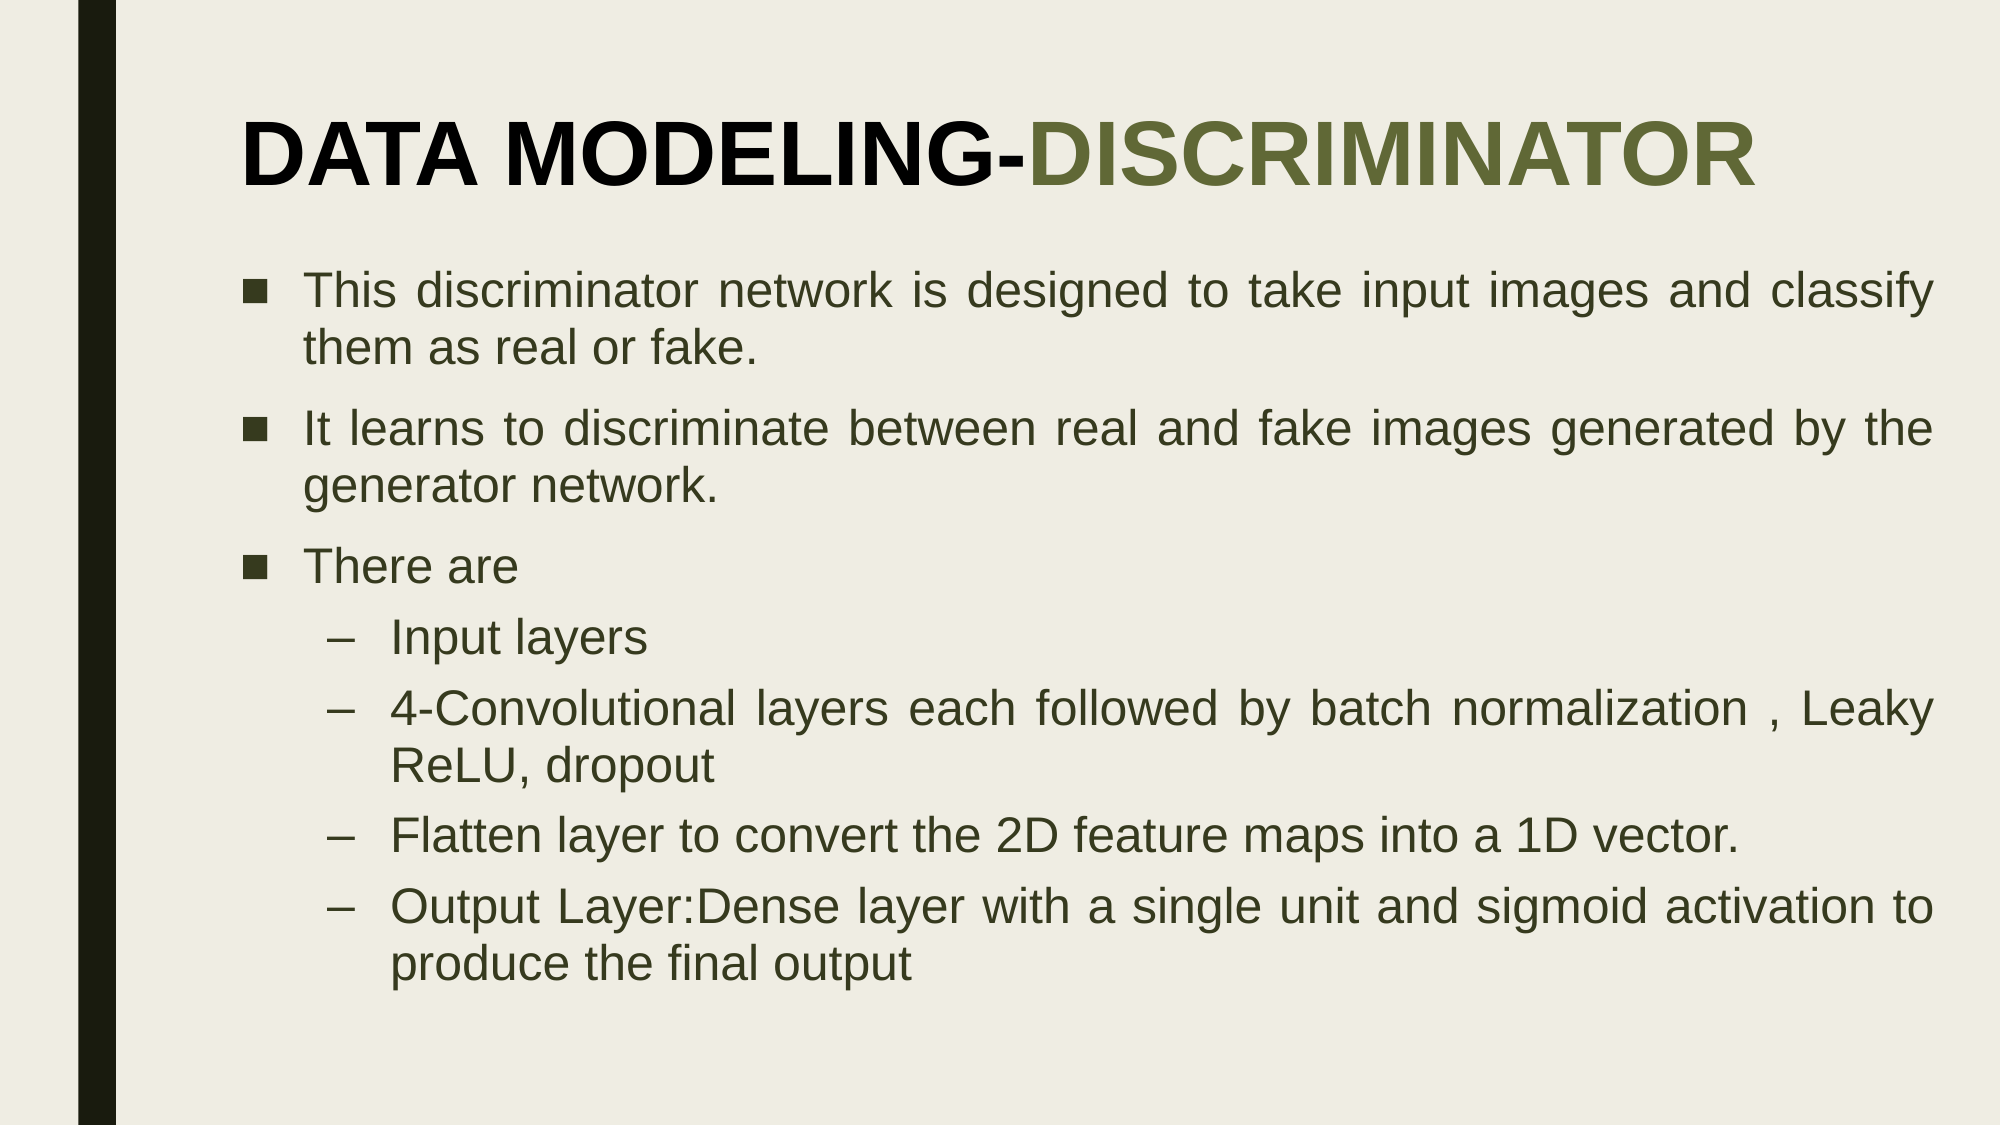

# DATA MODELING-DISCRIMINATOR
This discriminator network is designed to take input images and classify them as real or fake.
It learns to discriminate between real and fake images generated by the generator network.
There are
Input layers
4-Convolutional layers each followed by batch normalization , Leaky ReLU, dropout
Flatten layer to convert the 2D feature maps into a 1D vector.
Output Layer:Dense layer with a single unit and sigmoid activation to produce the final output